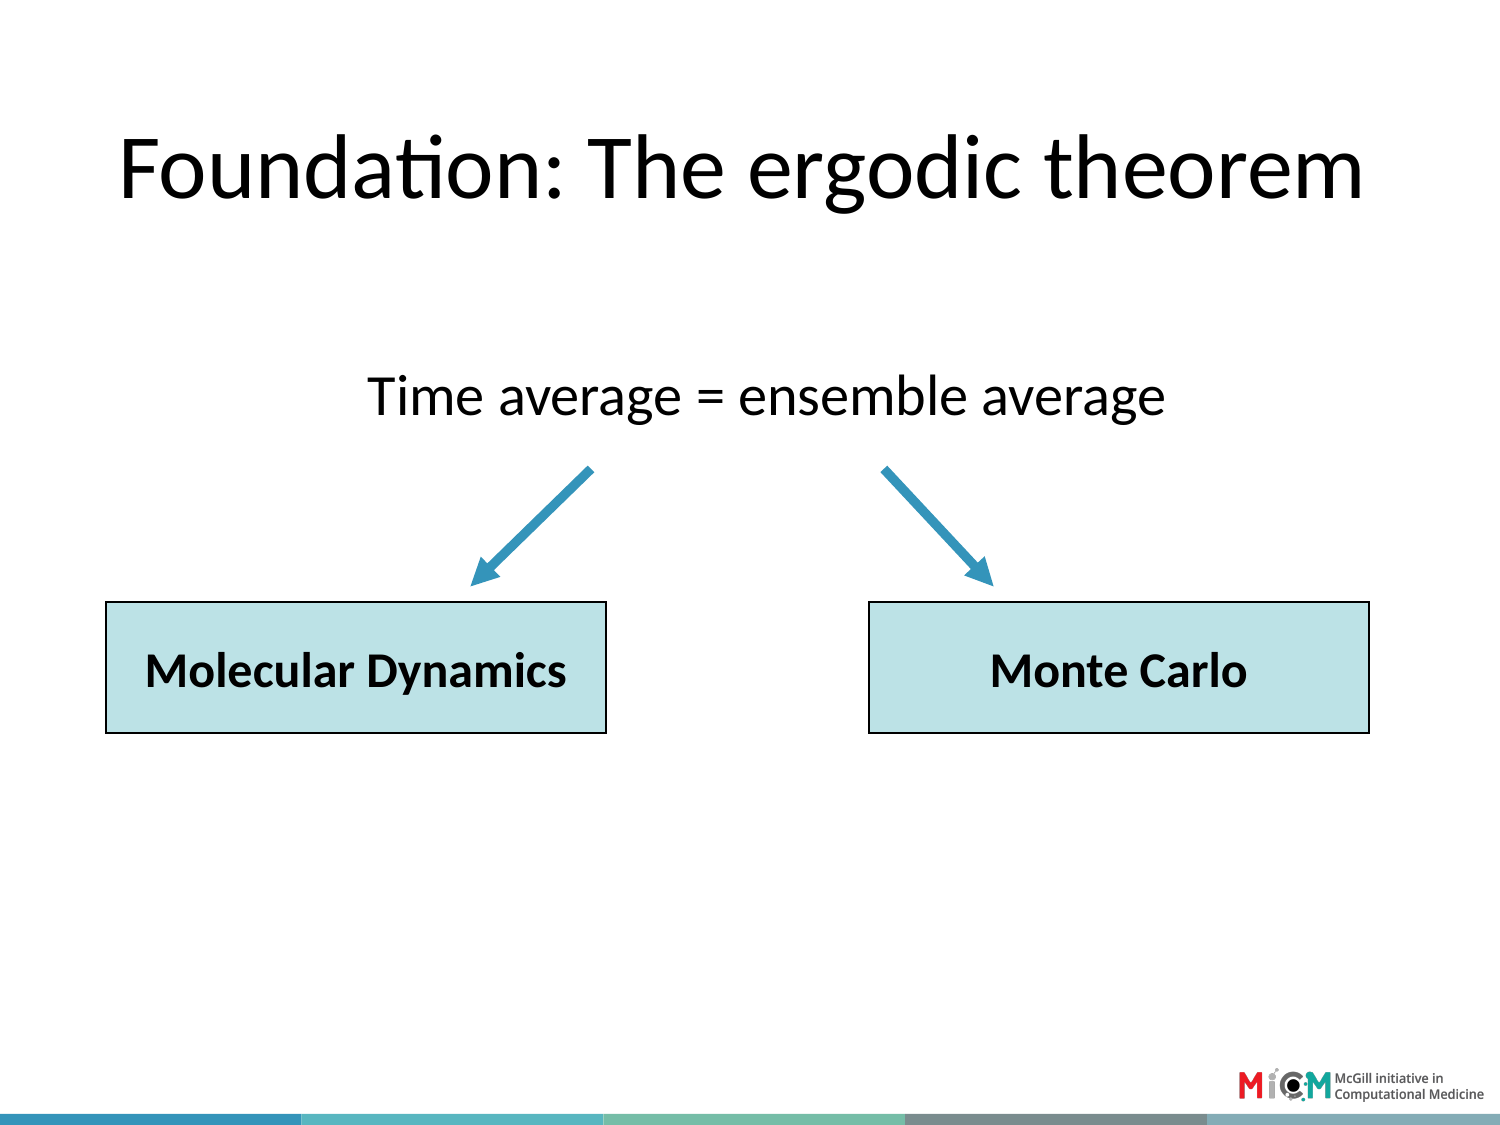

# Foundation: The ergodic theorem
Time average = ensemble average

Molecular Dynamics
Monte Carlo
33